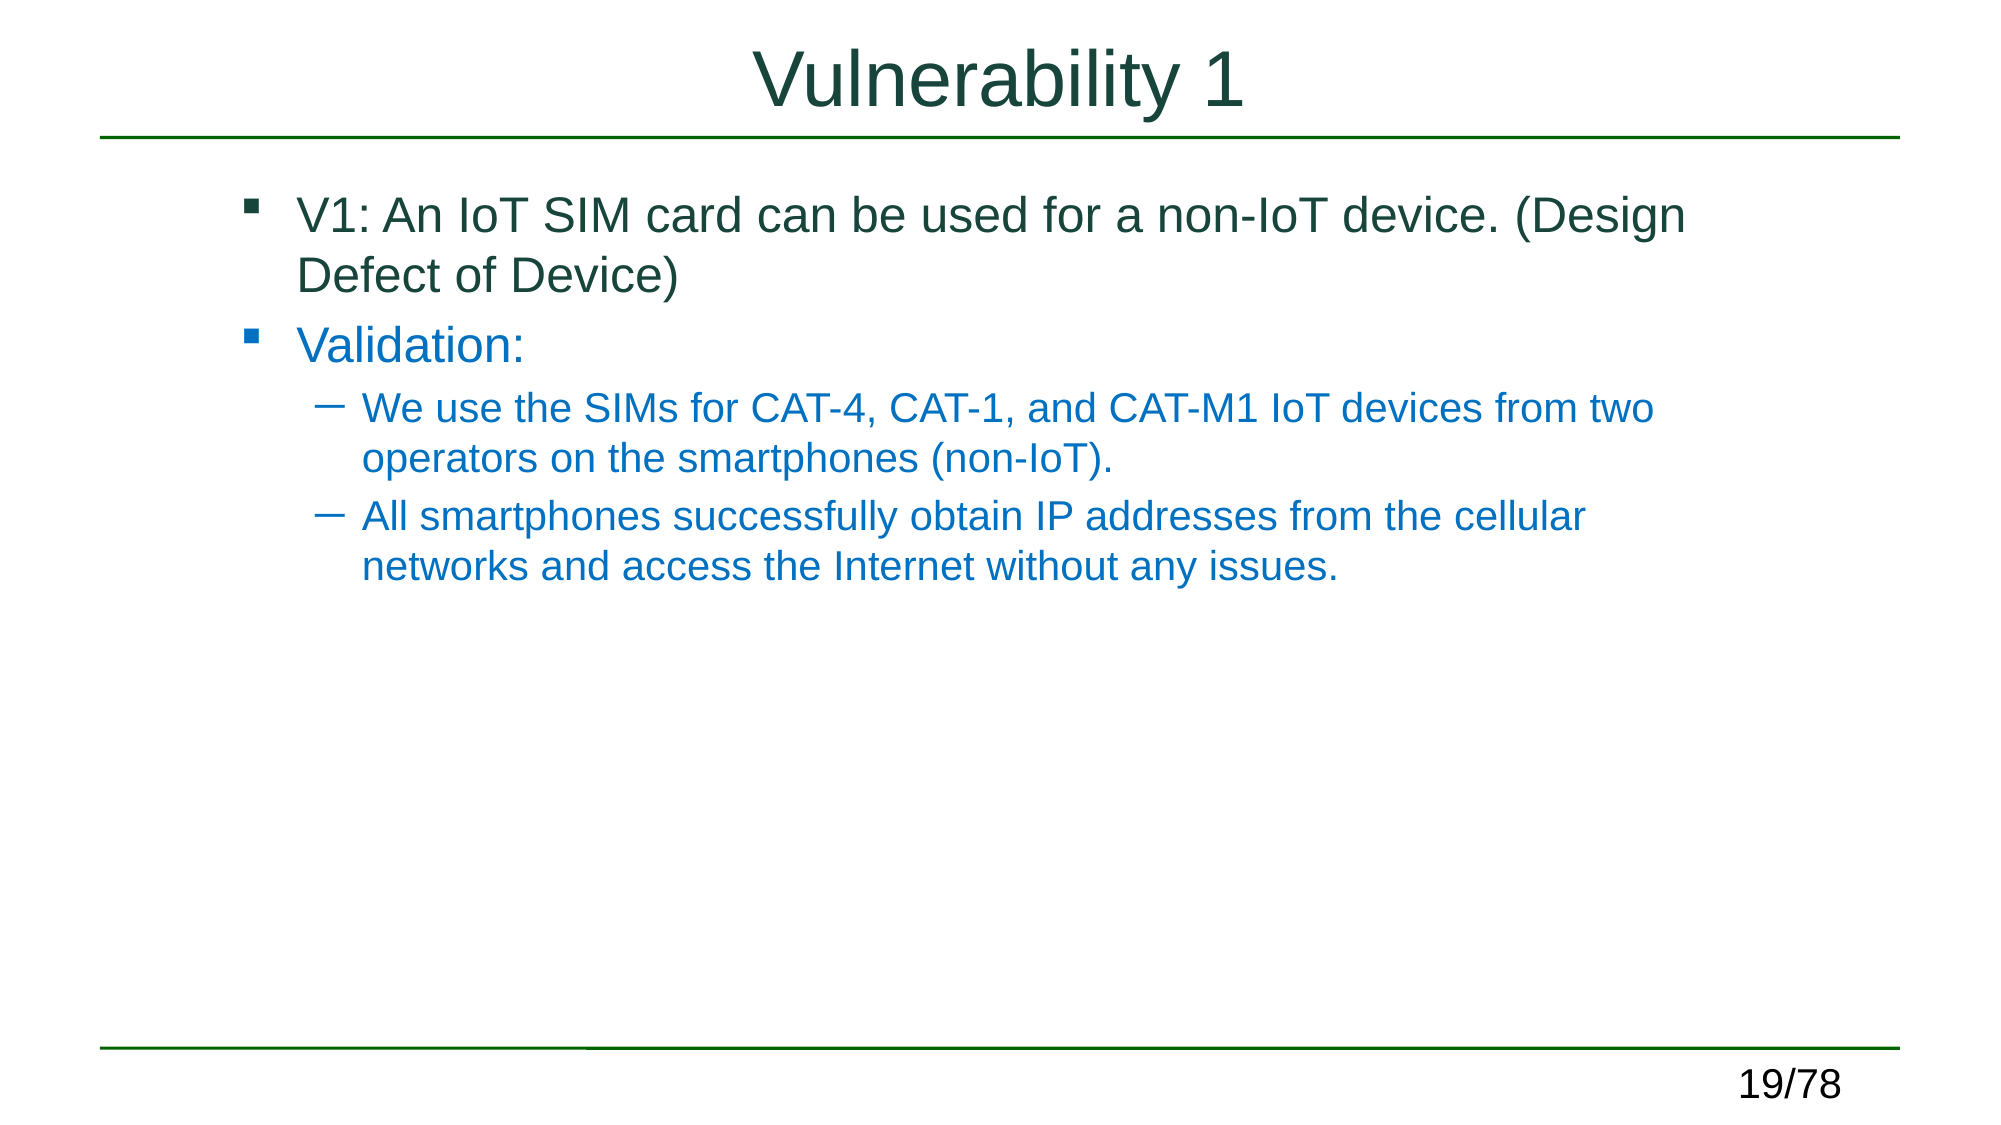

# Vulnerability 1
V1: An IoT SIM card can be used for a non-IoT device. (Design Defect of Device)
Validation:
We use the SIMs for CAT-4, CAT-1, and CAT-M1 IoT devices from two operators on the smartphones (non-IoT).
All smartphones successfully obtain IP addresses from the cellular networks and access the Internet without any issues.